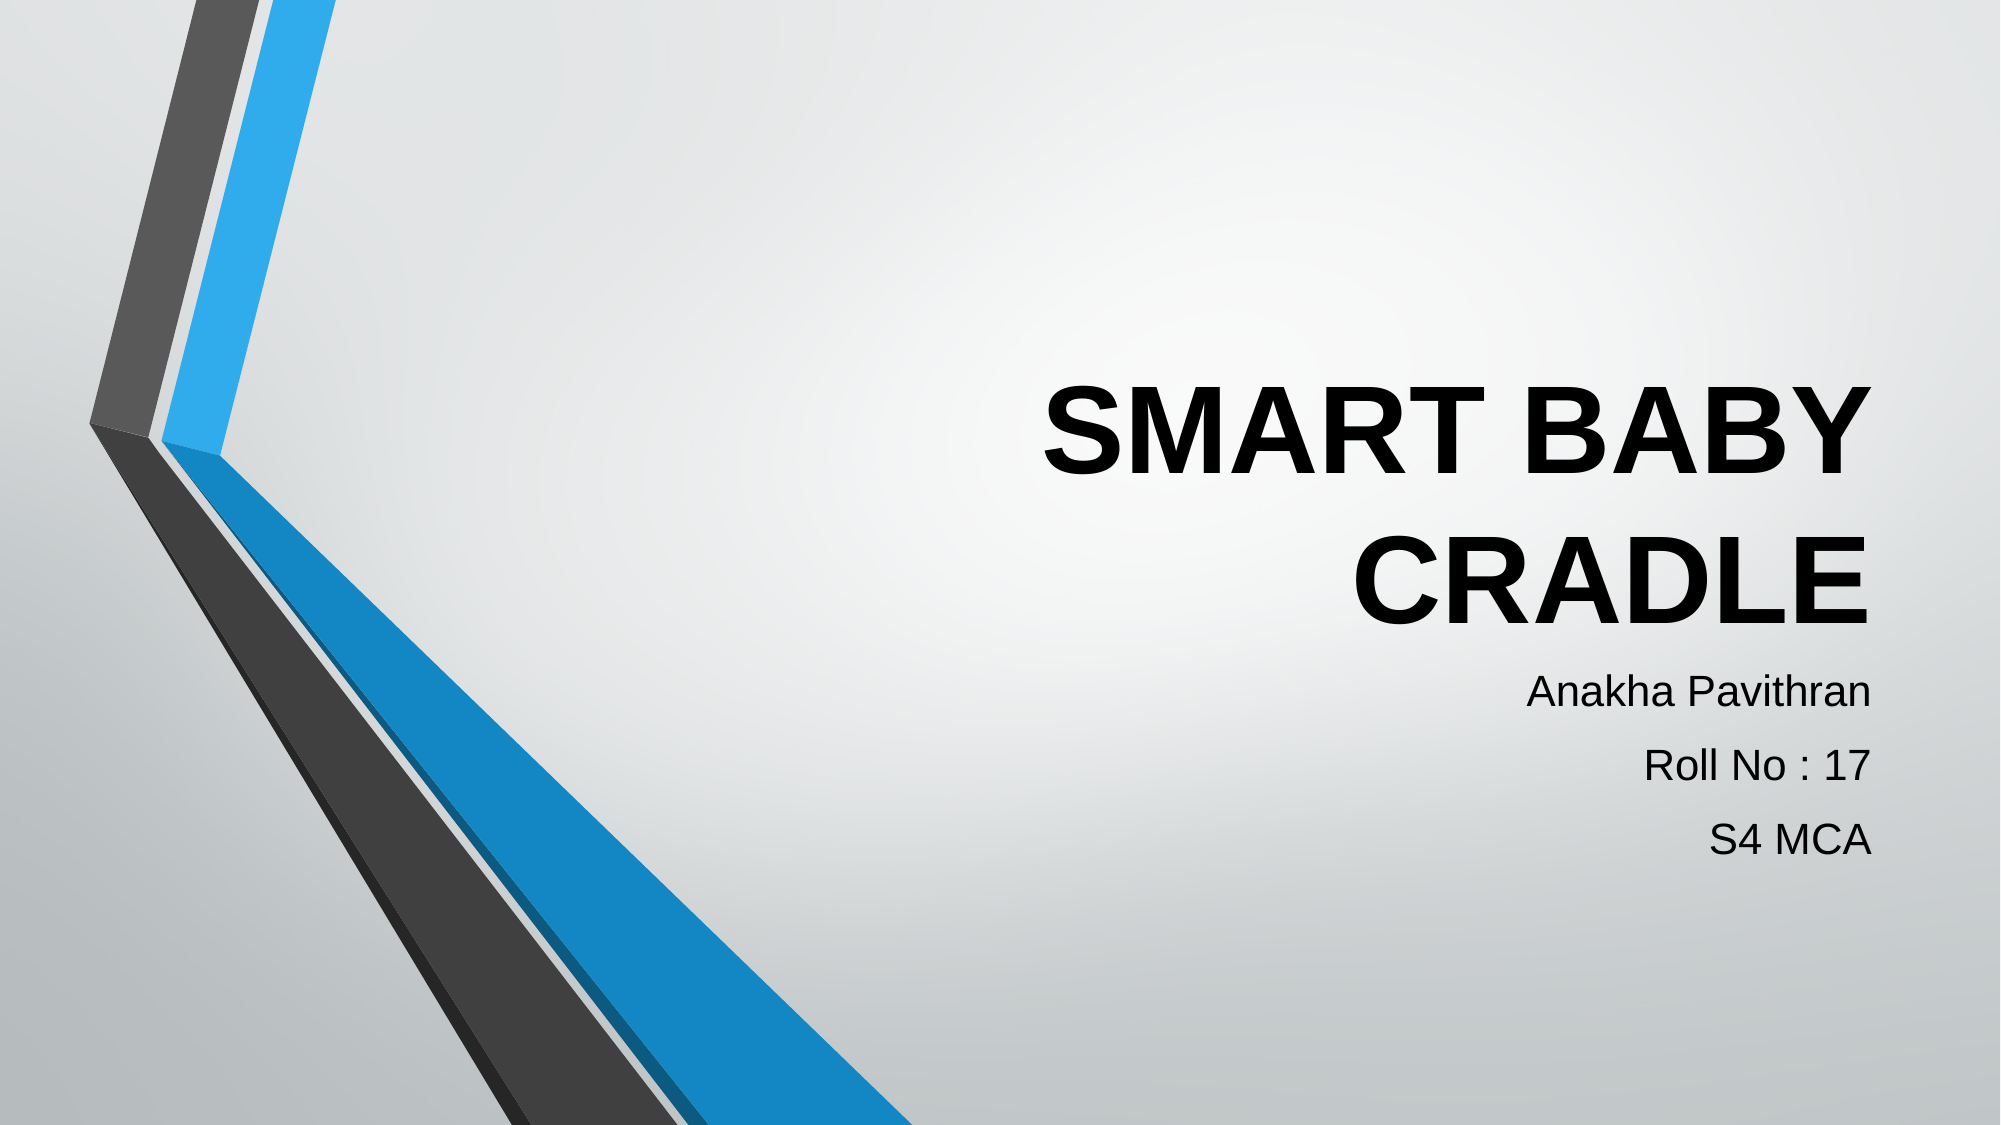

# SMART BABY CRADLE
Anakha Pavithran
Roll No : 17
S4 MCA